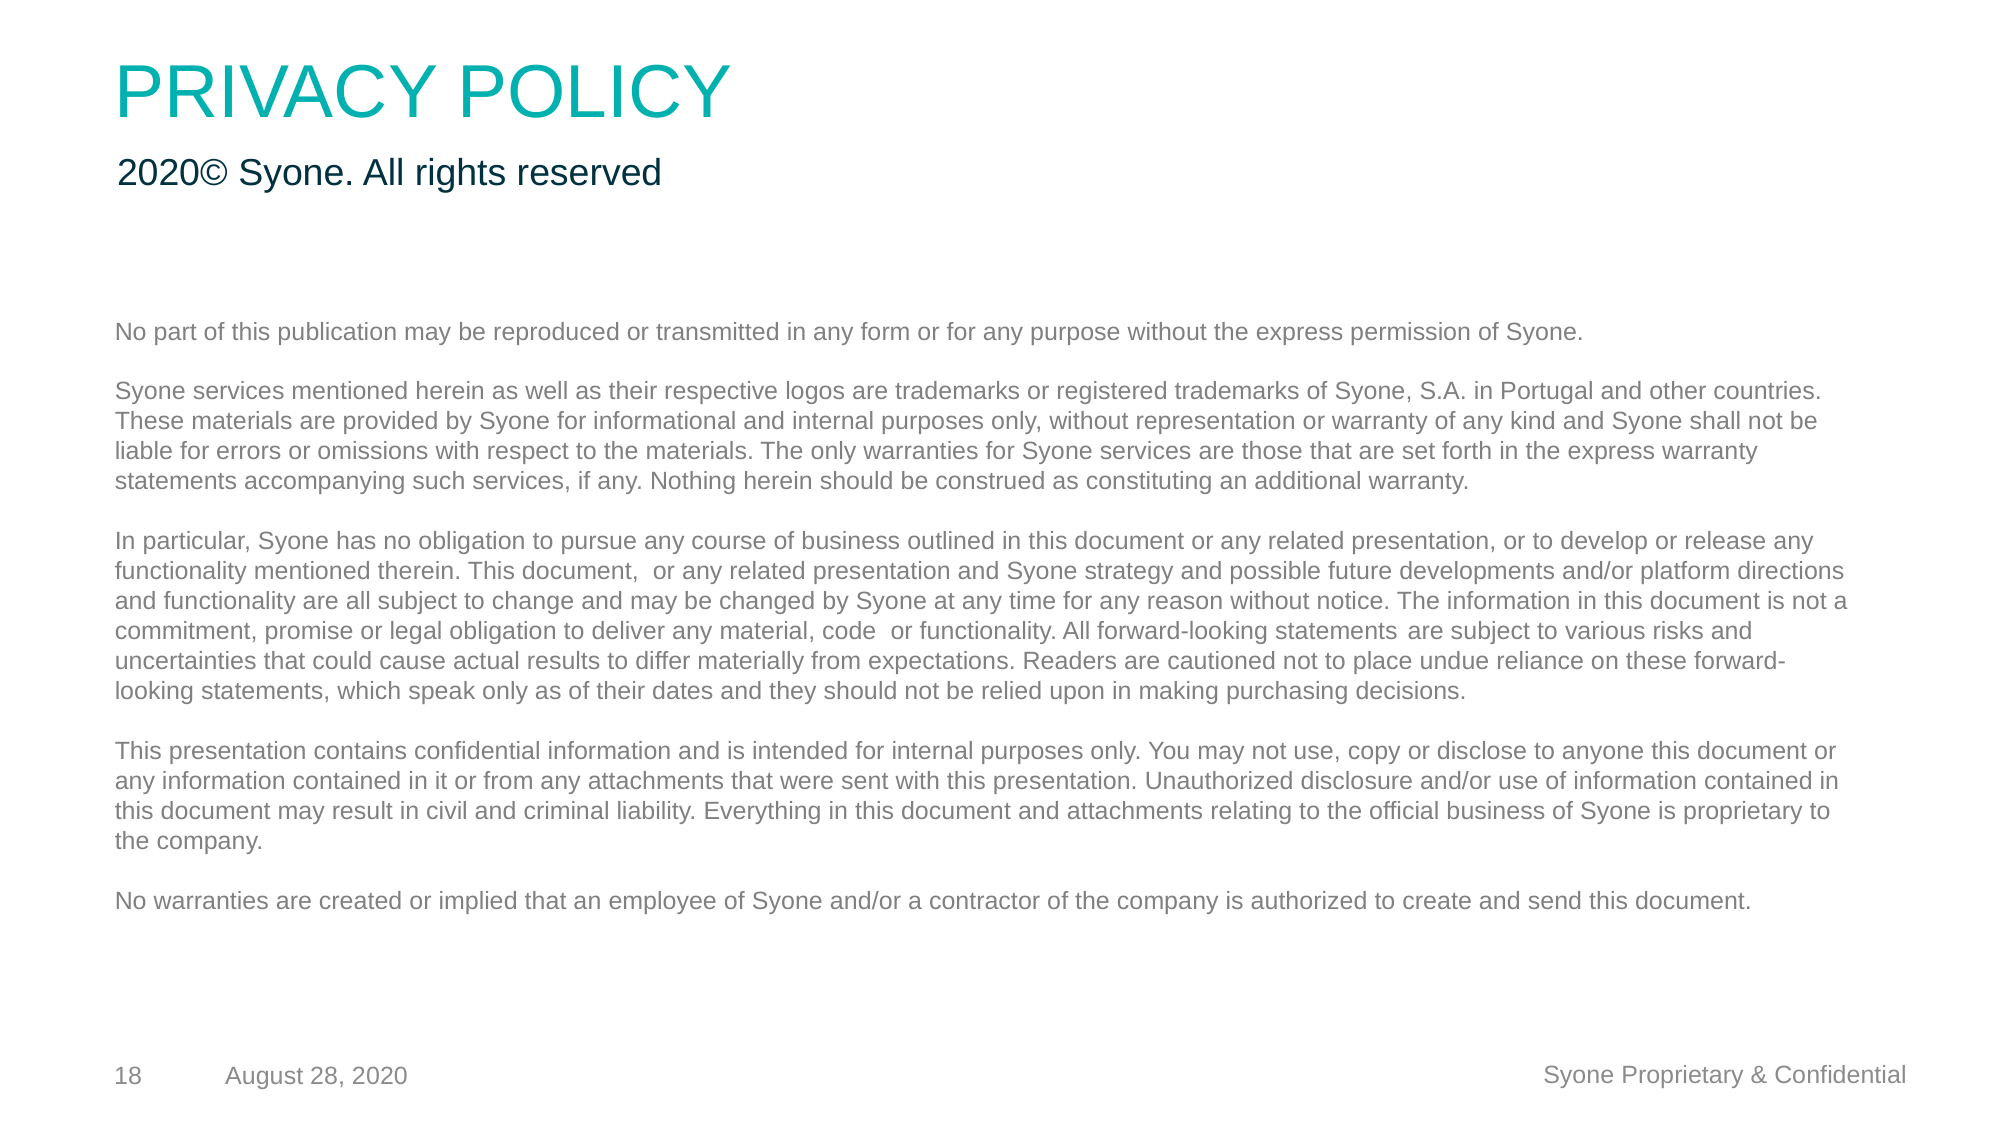

Syone Proprietary & Confidential
18
August 28, 2020